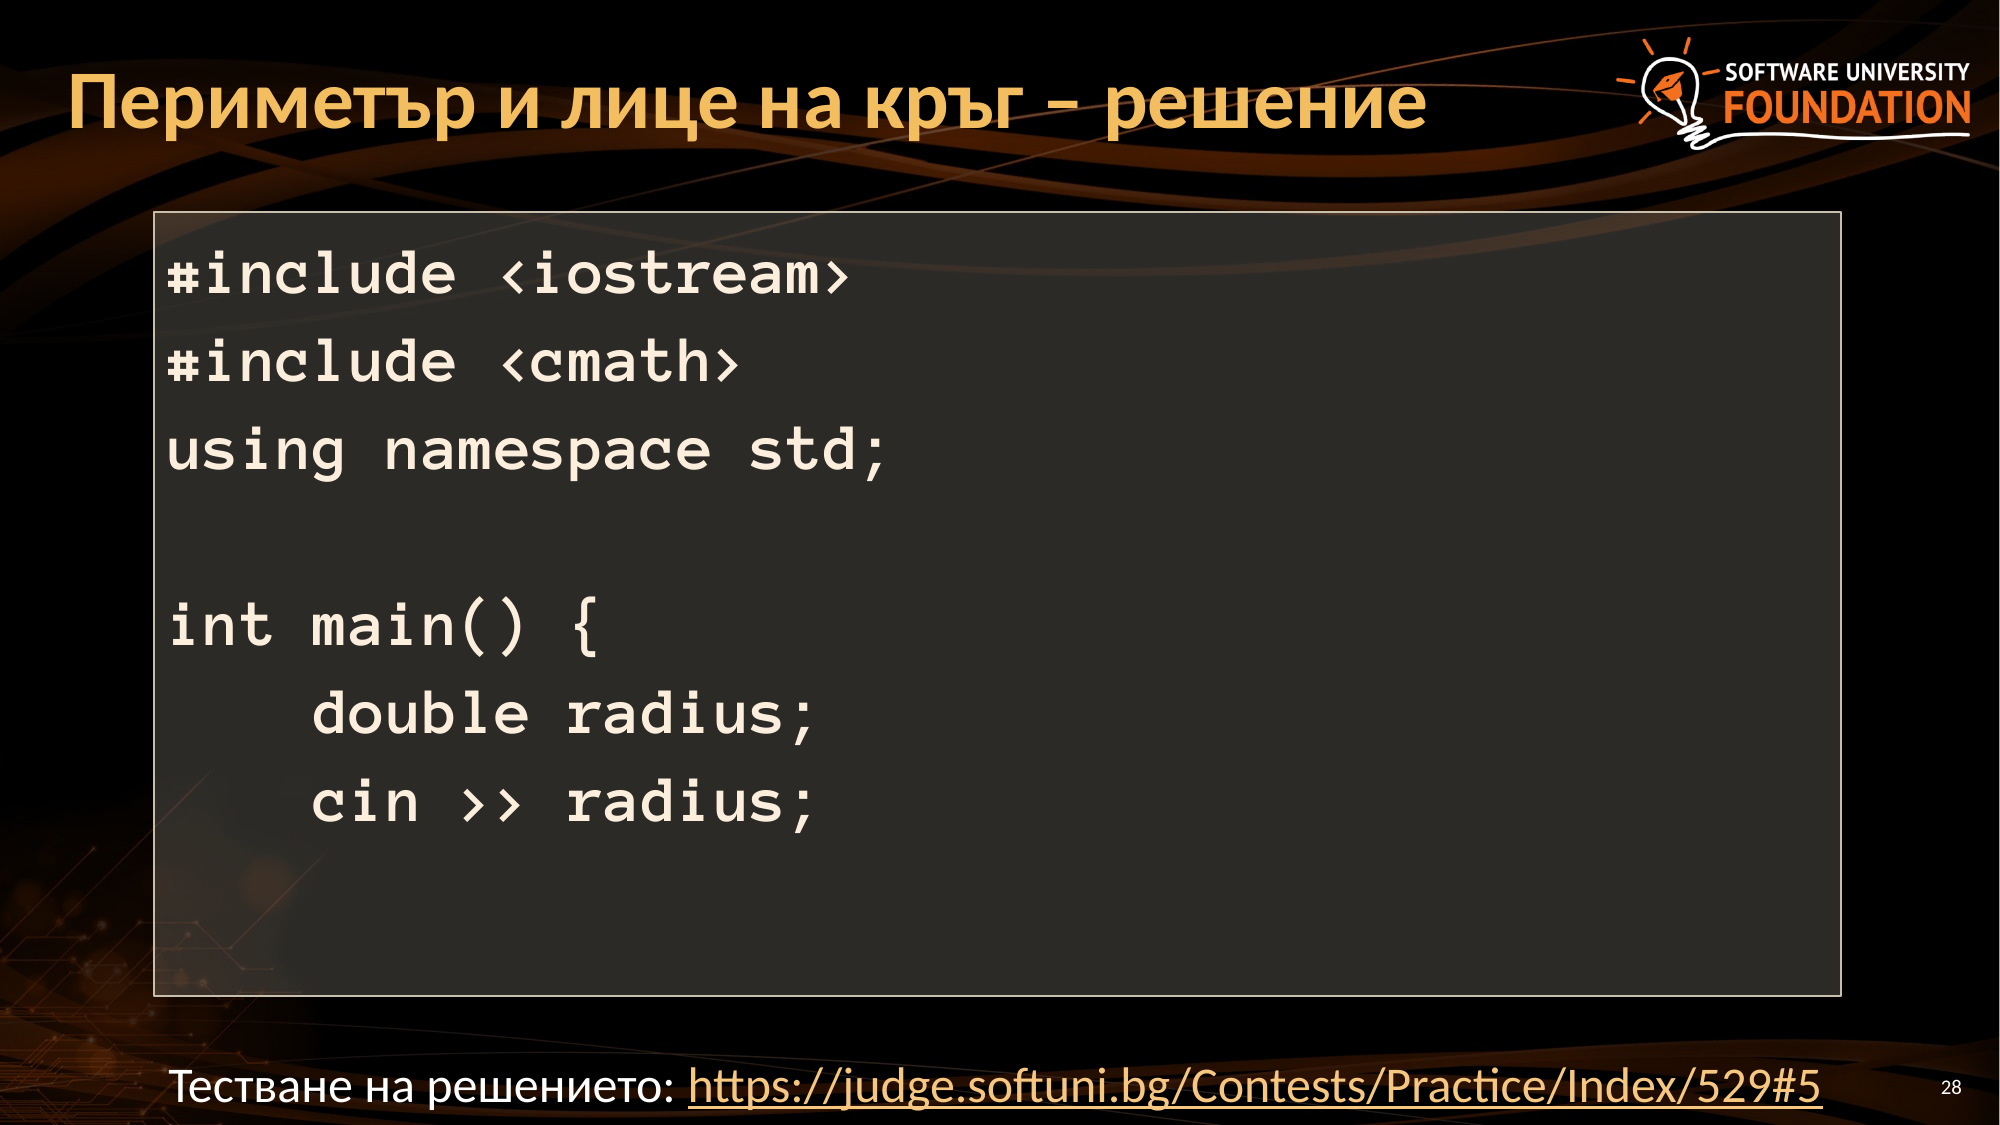

# Периметър и лице на кръг – решение
#include <iostream>
#include <cmath>
using namespace std;

int main() {
    double radius;
    cin >> radius;

Тестване на решението: https://judge.softuni.bg/Contests/Practice/Index/529#5
28